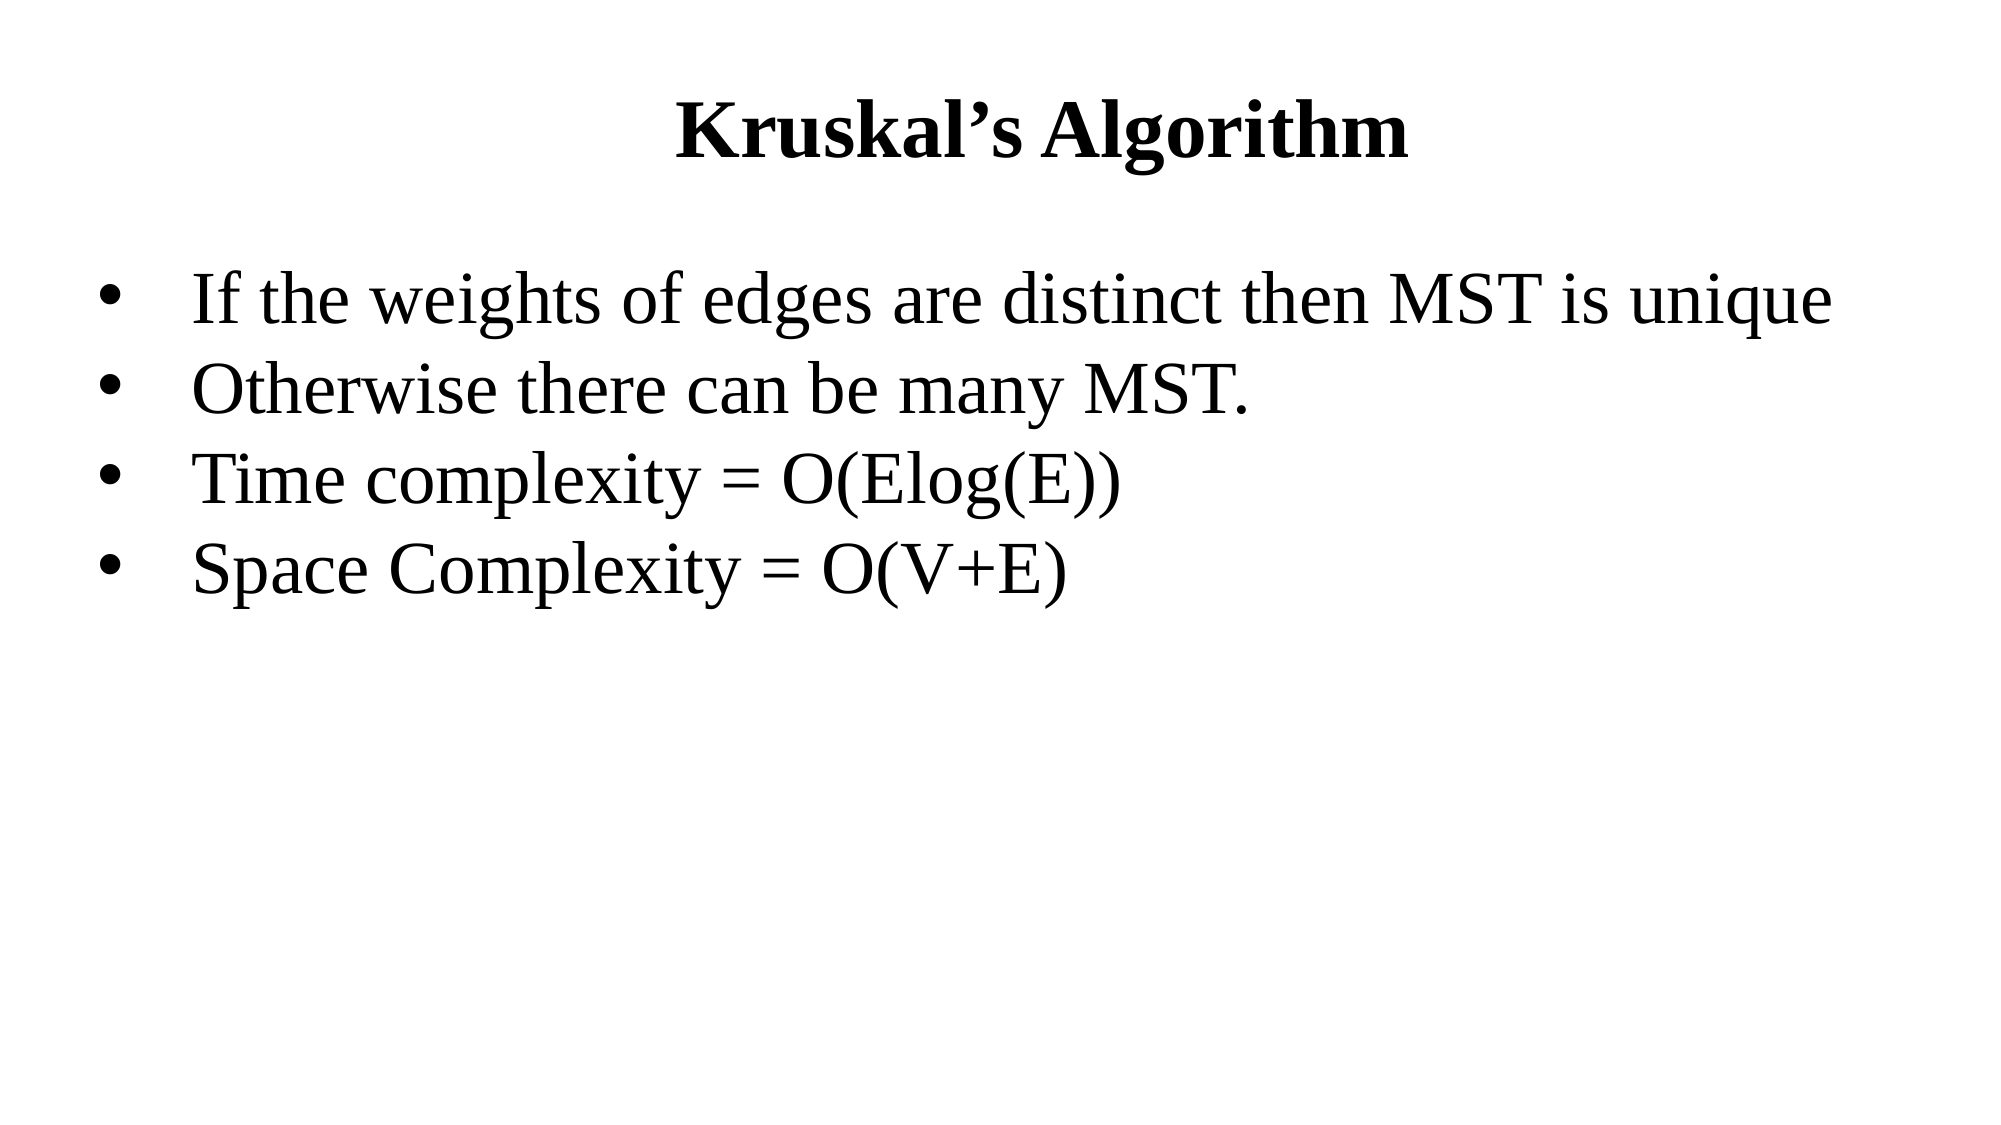

Kruskal’s Algorithm
If the weights of edges are distinct then MST is unique
Otherwise there can be many MST.
Time complexity = O(Elog(E))
Space Complexity = O(V+E)